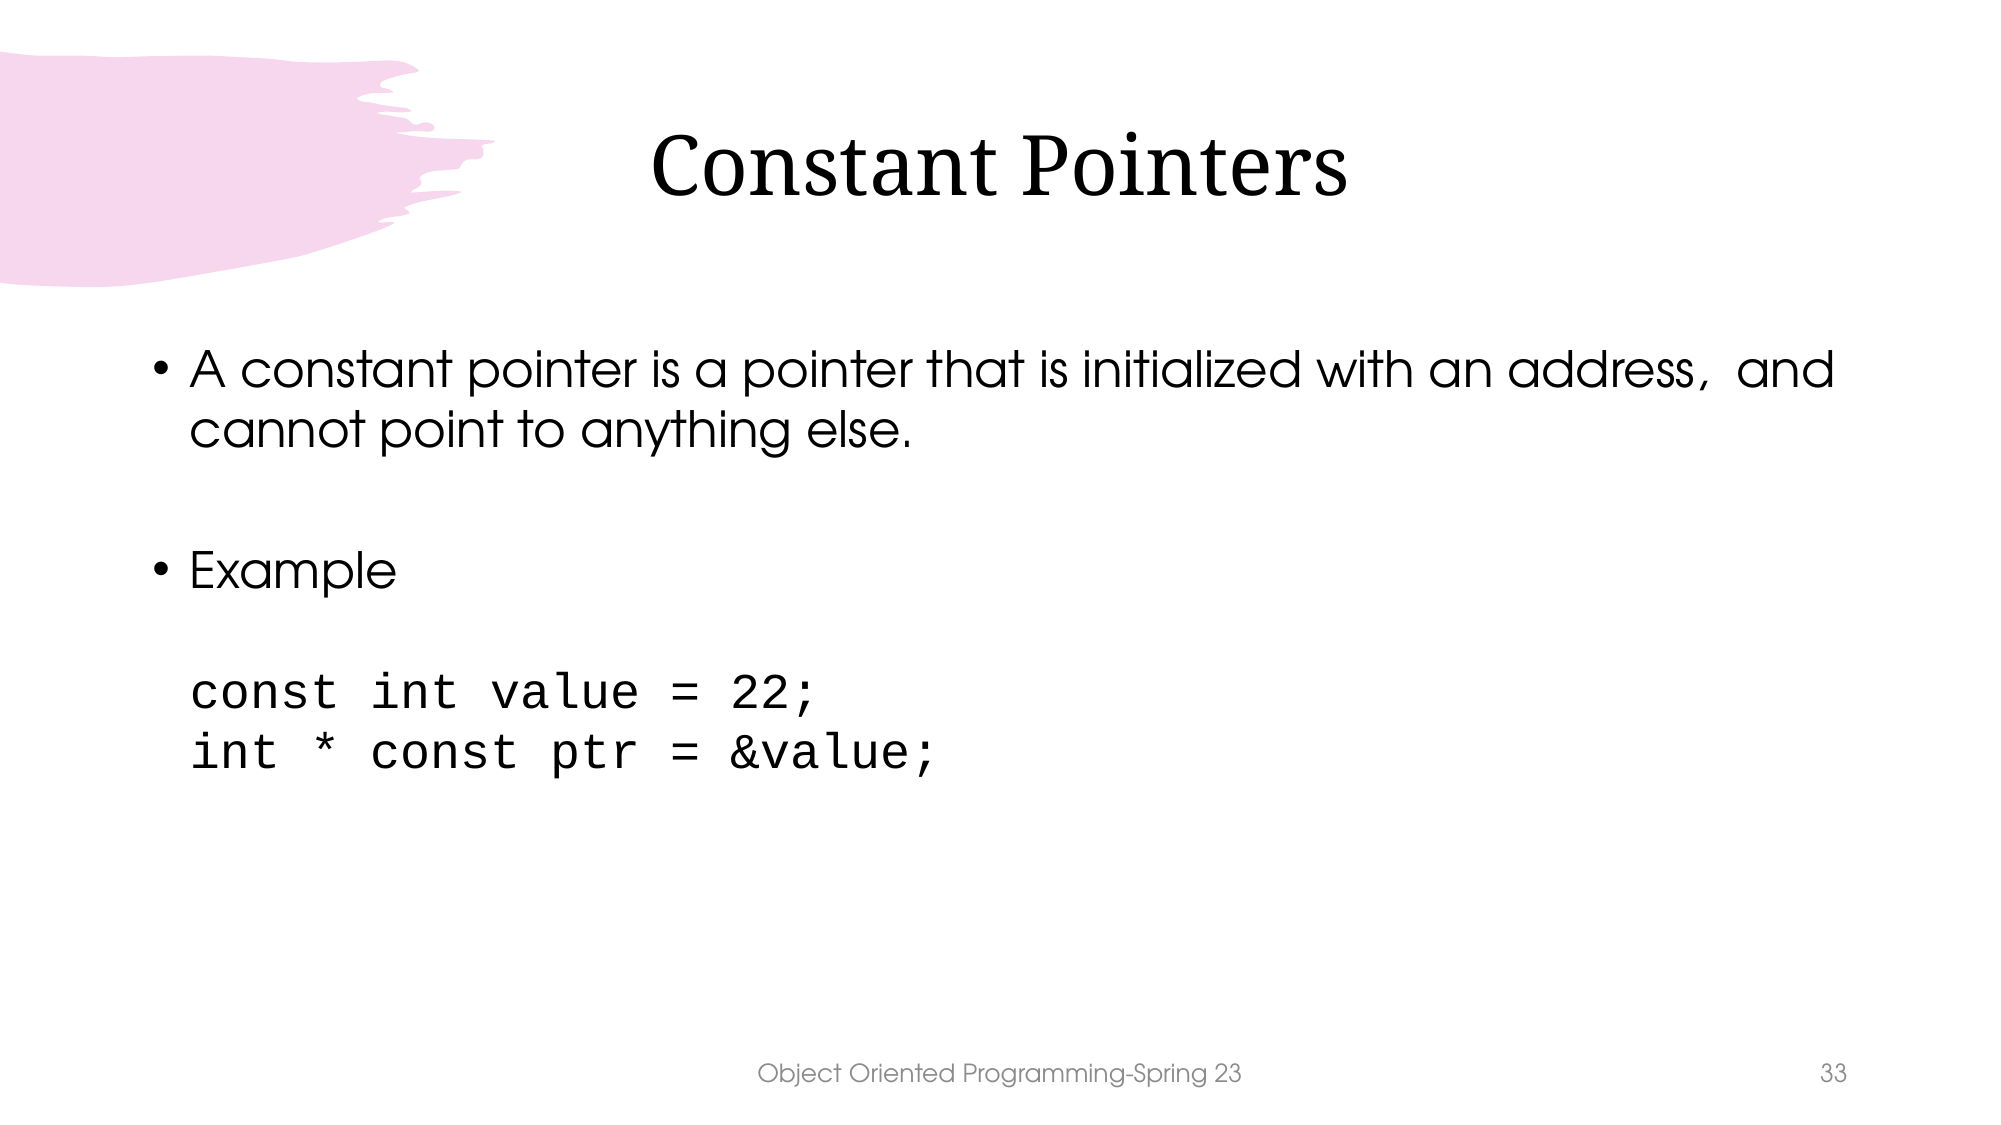

# Constant Pointers
A constant pointer is a pointer that is initialized with an address,  and cannot point to anything else.
Example
const int value = 22;
int * const ptr = &value;

Object Oriented Programming-Spring 23
33